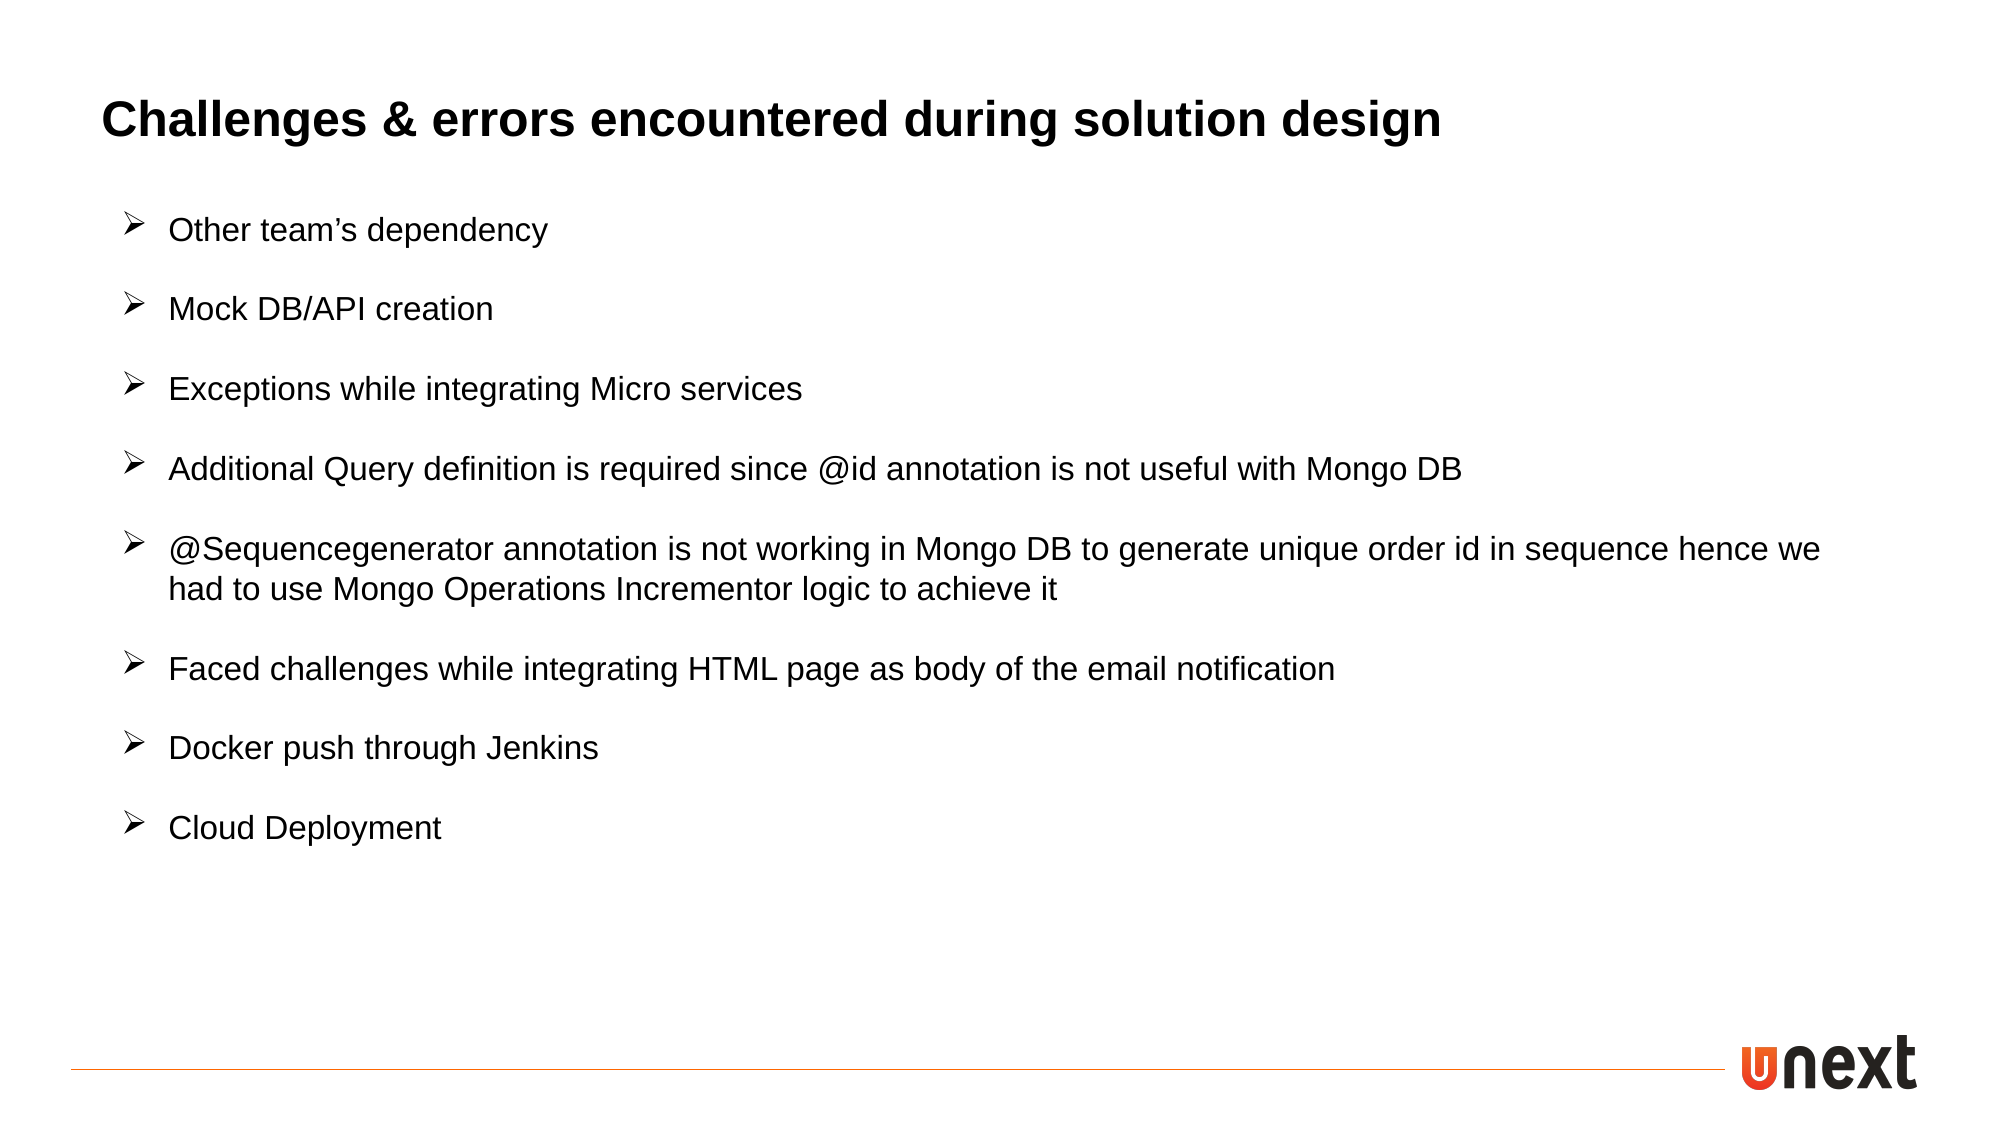

Challenges & errors encountered during solution design
Other team’s dependency

Mock DB/API creation

Exceptions while integrating Micro services

Additional Query definition is required since @id annotation is not useful with Mongo DB

@Sequencegenerator annotation is not working in Mongo DB to generate unique order id in sequence hence we had to use Mongo Operations Incrementor logic to achieve it

Faced challenges while integrating HTML page as body of the email notification

Docker push through Jenkins

Cloud Deployment